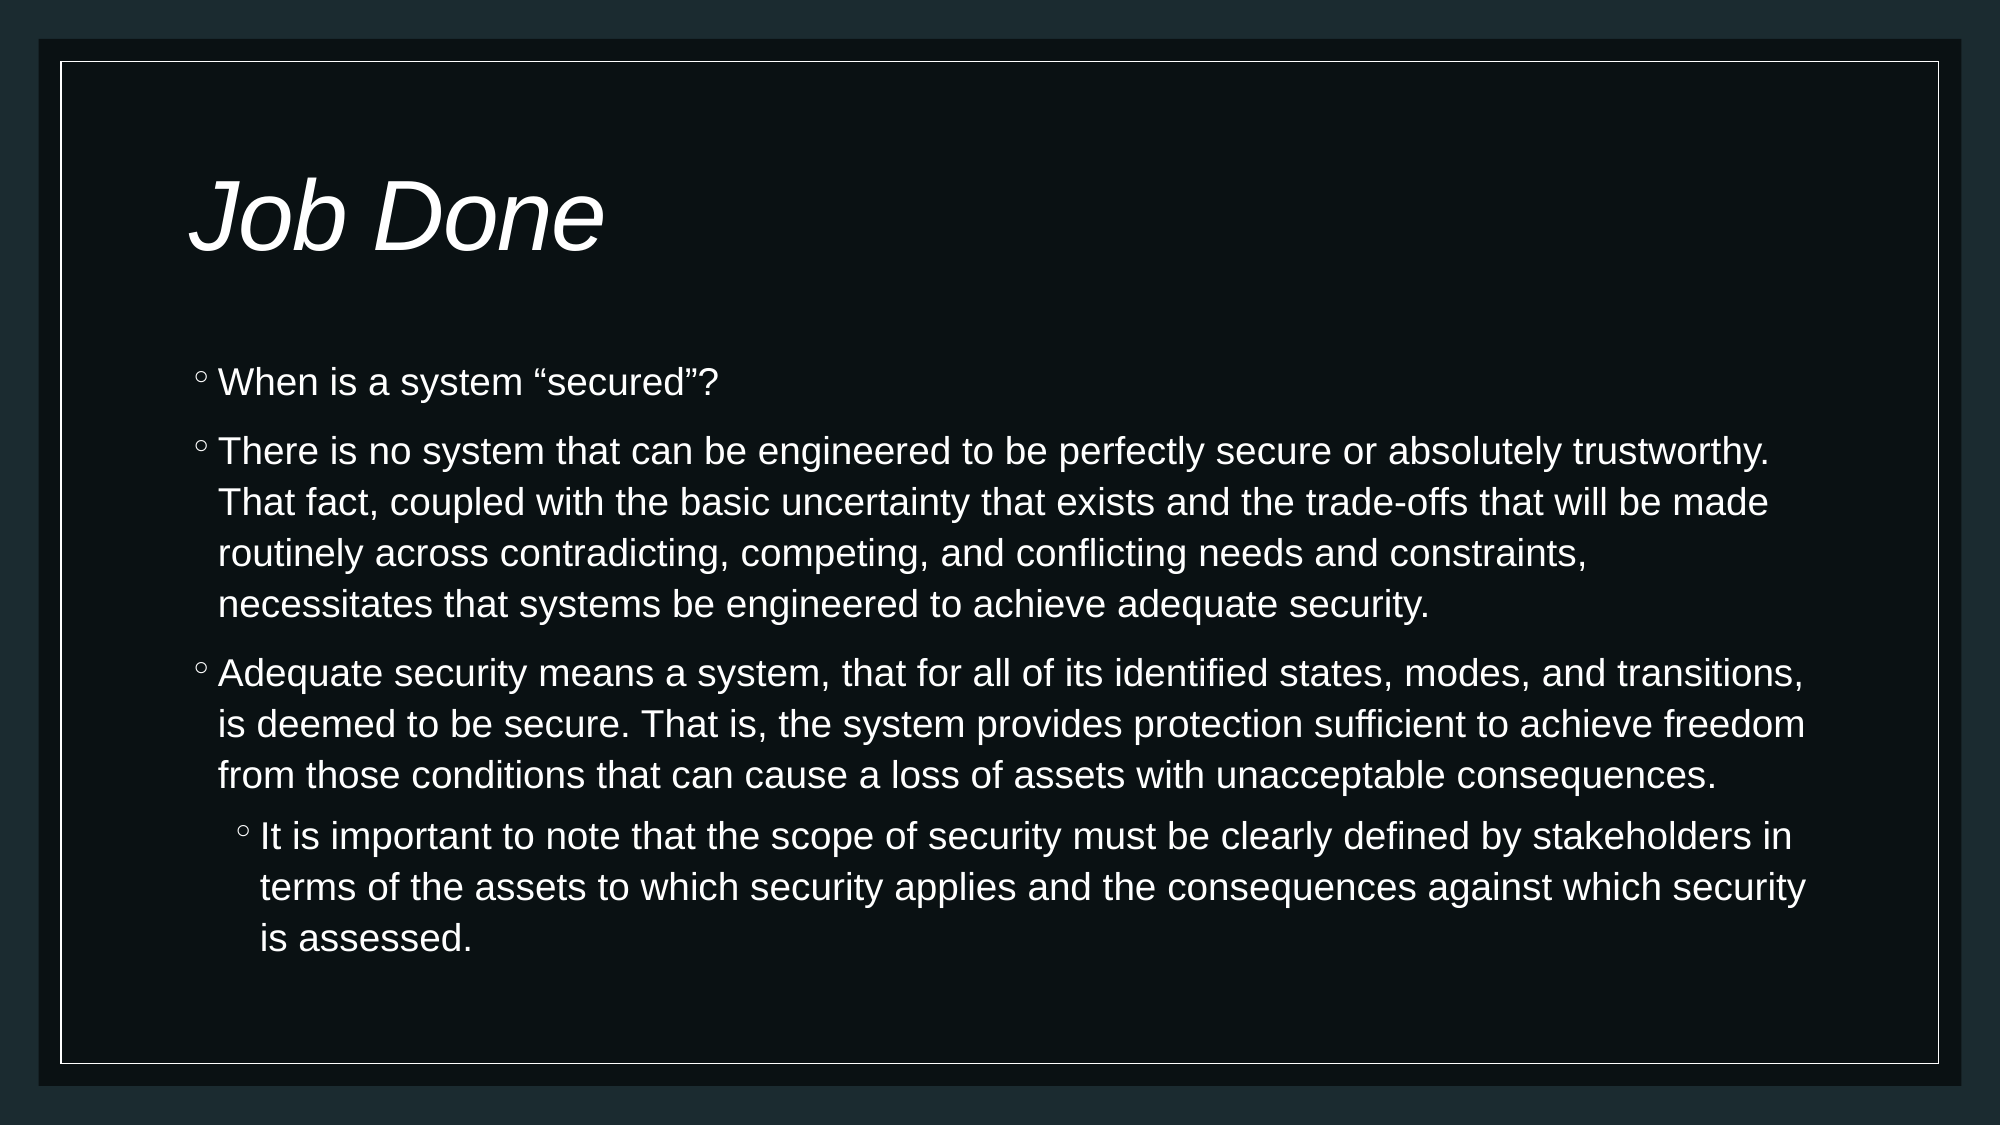

# Job Done
When is a system “secured”?
There is no system that can be engineered to be perfectly secure or absolutely trustworthy. That fact, coupled with the basic uncertainty that exists and the trade-offs that will be made routinely across contradicting, competing, and conflicting needs and constraints, necessitates that systems be engineered to achieve adequate security.
Adequate security means a system, that for all of its identified states, modes, and transitions, is deemed to be secure. That is, the system provides protection sufficient to achieve freedom from those conditions that can cause a loss of assets with unacceptable consequences.
It is important to note that the scope of security must be clearly defined by stakeholders in terms of the assets to which security applies and the consequences against which security is assessed.